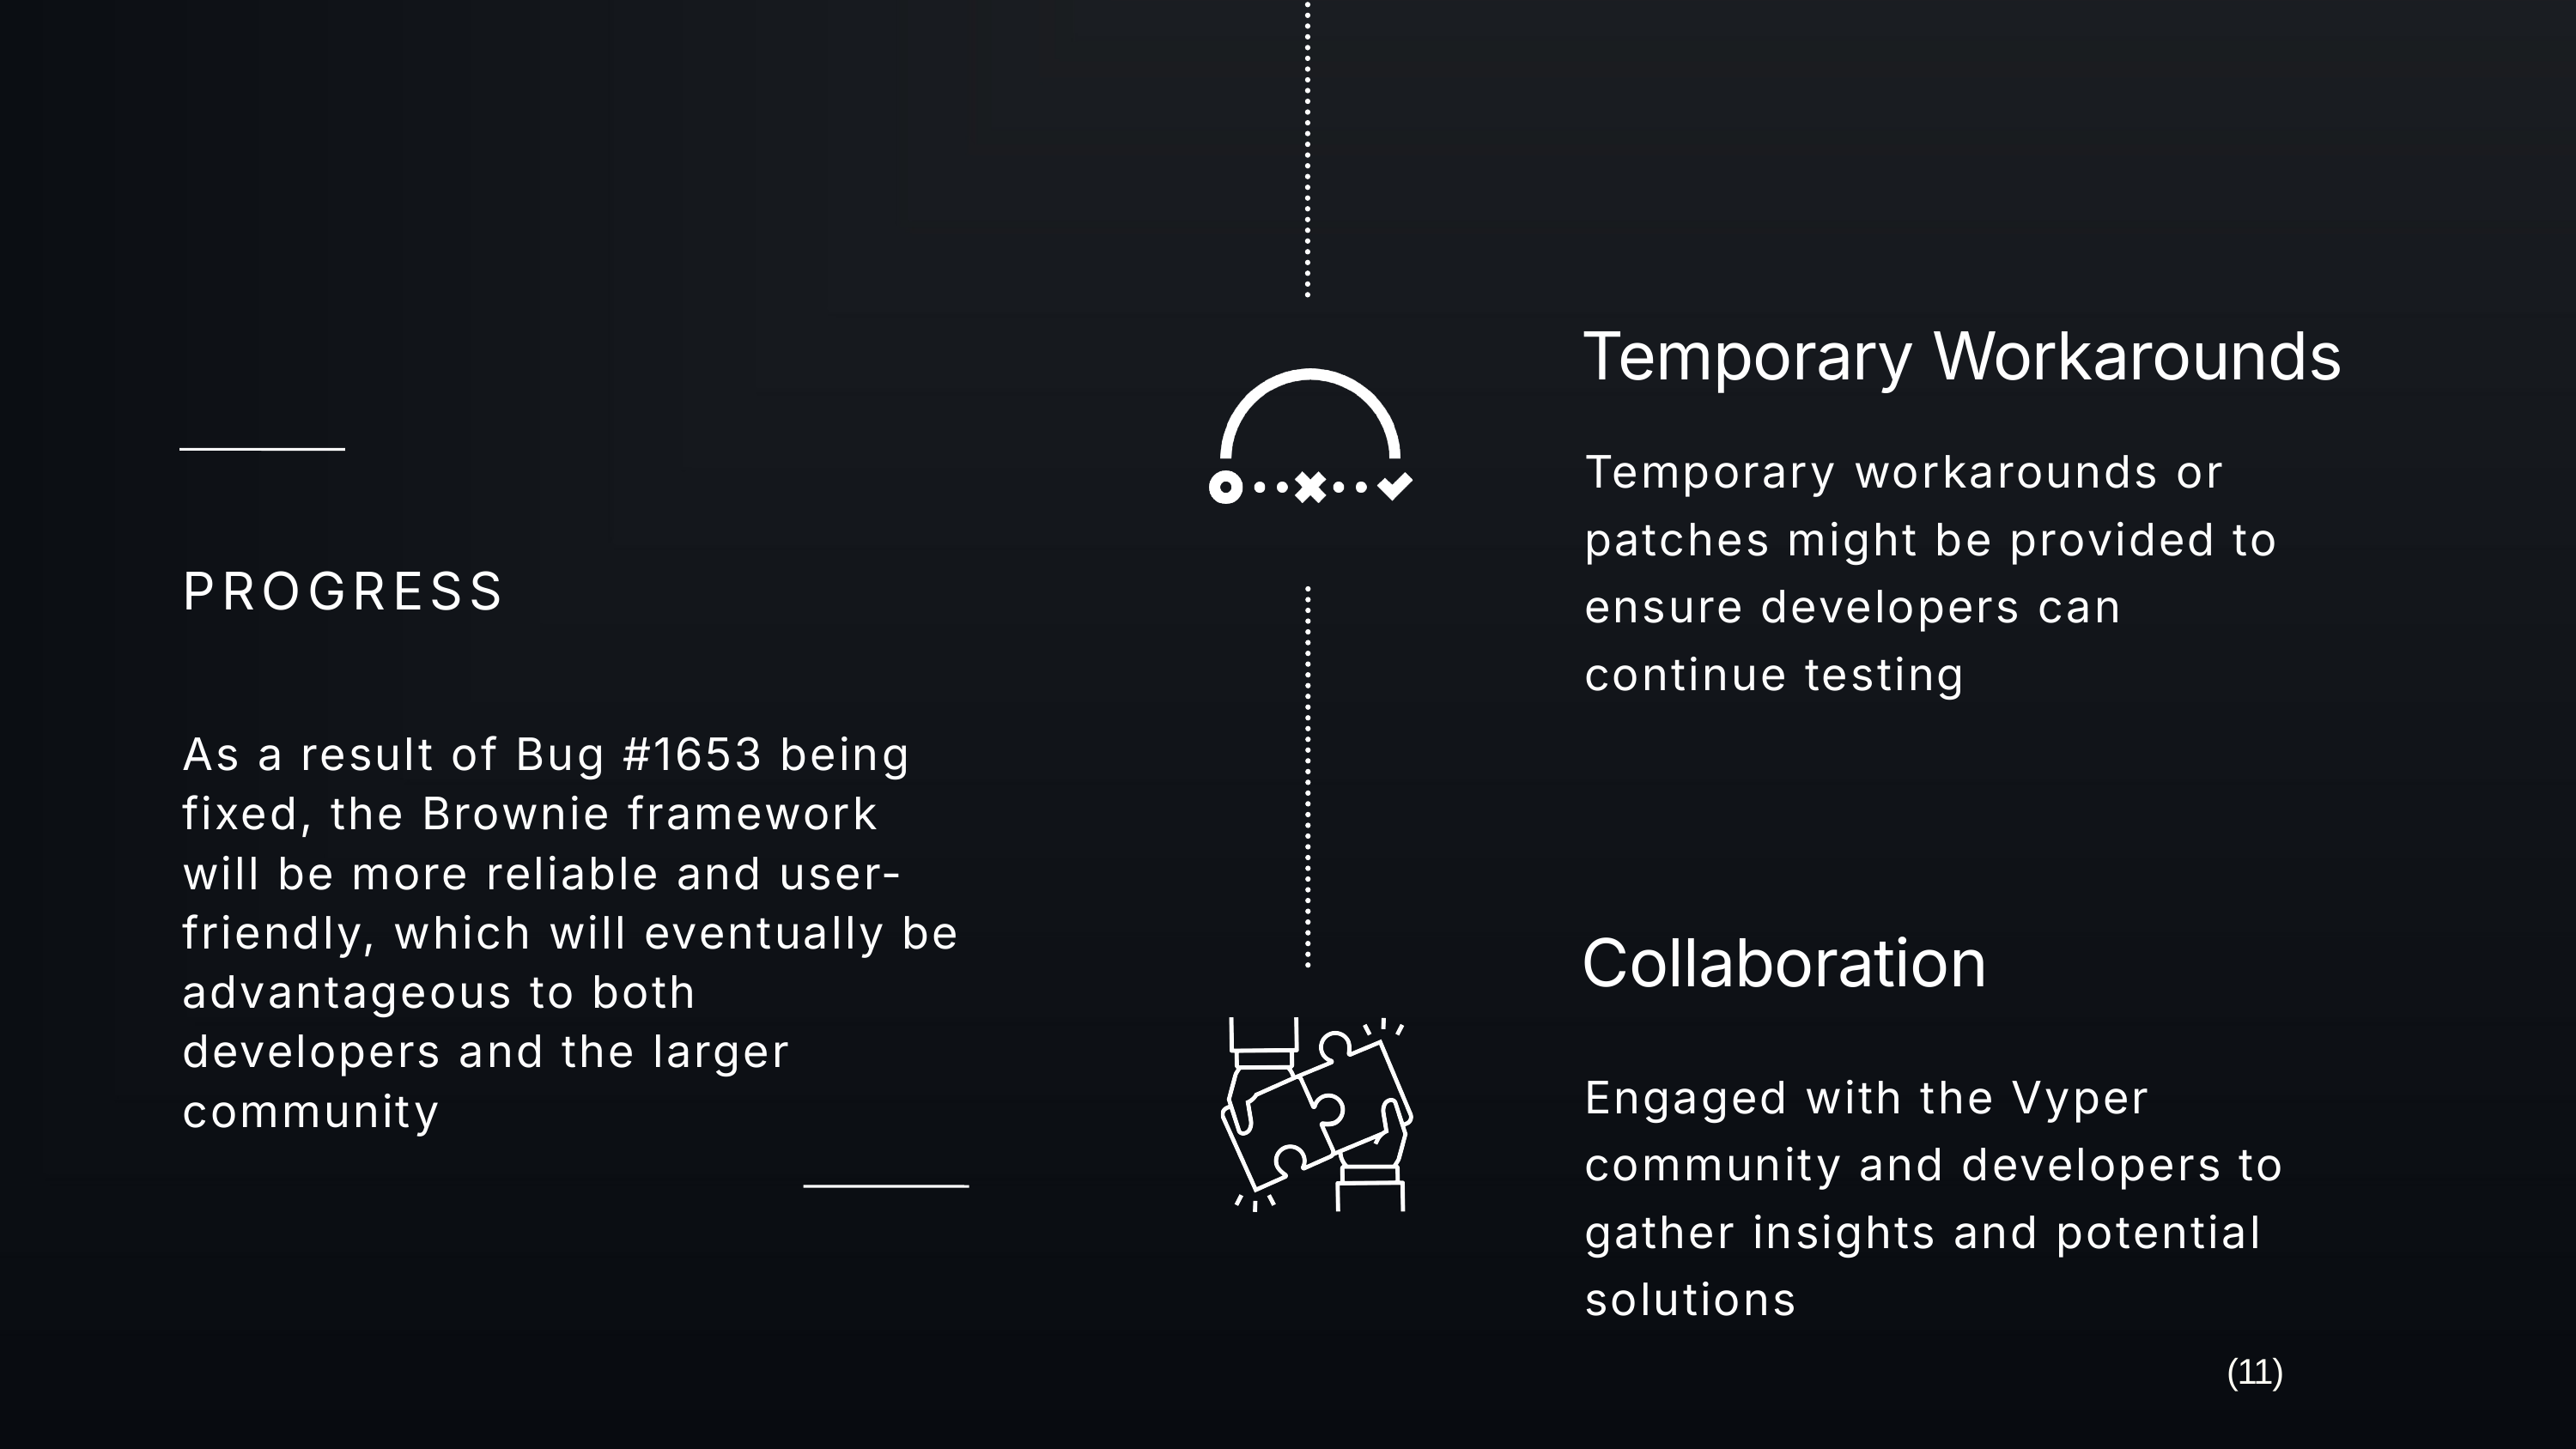

Temporary Workarounds

Temporary workarounds or patches might be provided to ensure developers can continue testing

PROGRESS
As a result of Bug #1653 being fixed, the Brownie framework will be more reliable and user-friendly, which will eventually be advantageous to both developers and the larger community

Collaboration

Engaged with the Vyper community and developers to gather insights and potential solutions

(11)